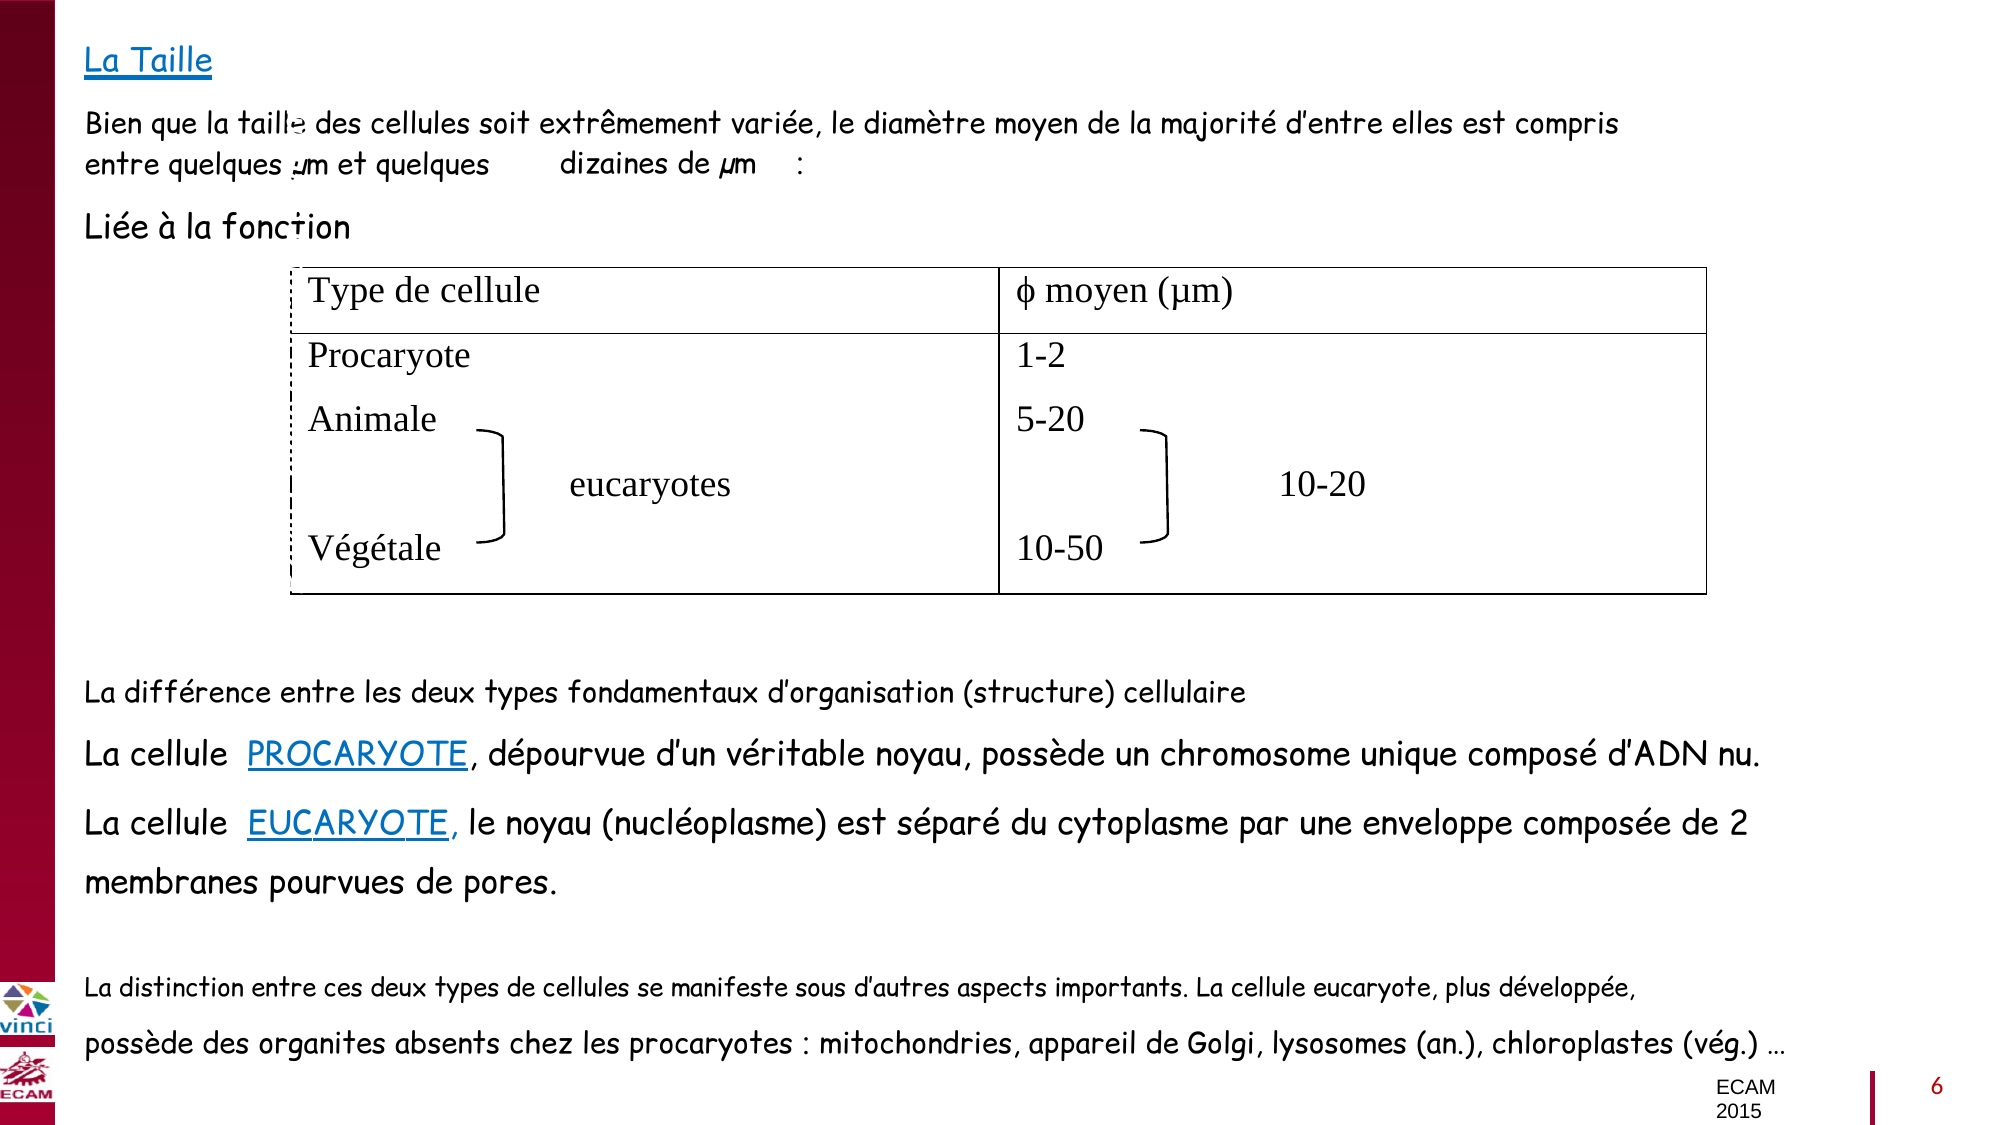

La Taille

Bien que la taille des cellules soit extrêmement variée, le diamètre moyen de la majorité d’entre elles est compris
entre quelques µm et quelques
Liée à la fonction
dizaines de µm
:

Type de cellule
ϕ moyen (µm)

B2040-Chimie du vivant et environnement

Procaryote
Animale
eucaryotes
Végétale
1-2
5-20
10-20
10-50

La différence entre les deux types fondamentaux d’organisation (structure) cellulaire
La cellule  PROCARYOTE, dépourvue d’un véritable noyau, possède un chromosome unique composé d’ADN nu.
La cellule  EUCARYOTE, le noyau (nucléoplasme) est séparé du cytoplasme par une enveloppe composée de 2 membranes pourvues de pores.
La distinction entre ces deux types de cellules se manifeste sous d’autres aspects importants. La cellule eucaryote, plus développée,
possède des organites absents chez les procaryotes : mitochondries, appareil de Golgi, lysosomes (an.), chloroplastes (vég.) …

6
ECAM 2015